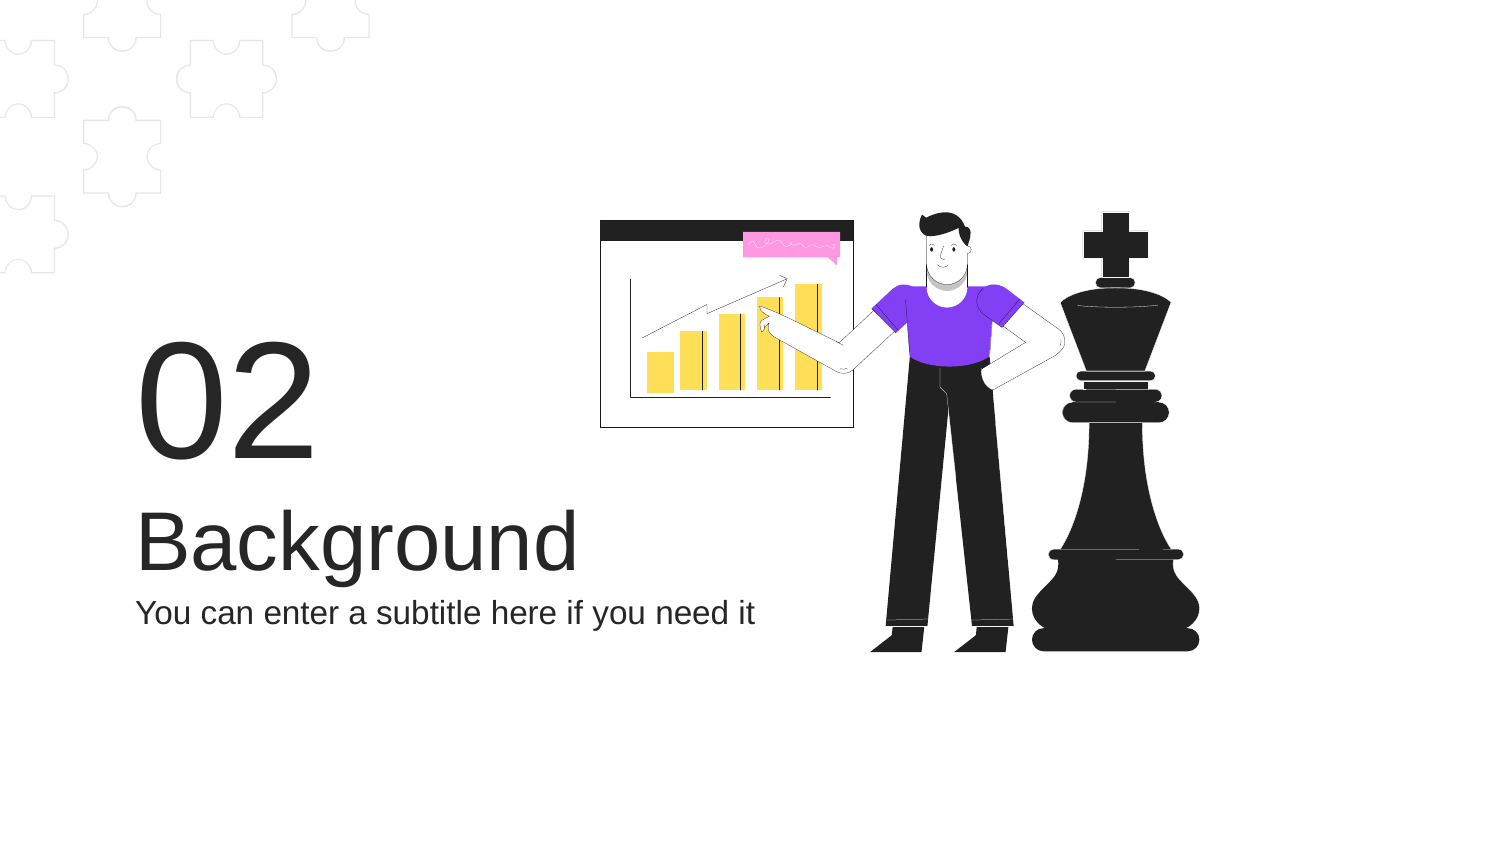

02

# Background
You can enter a subtitle here if you need it